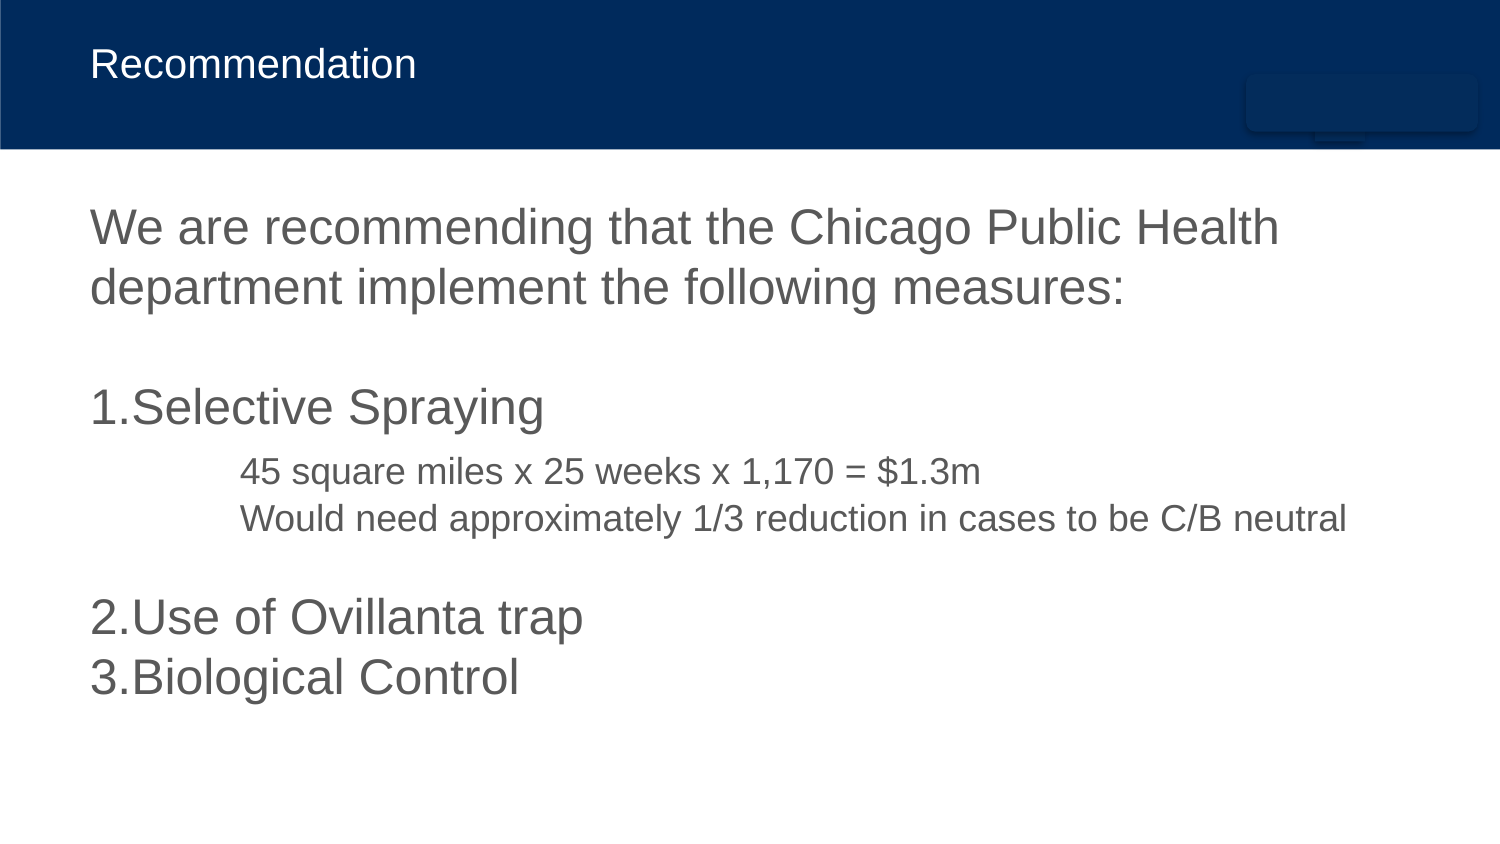

# Recommendation

We are recommending that the Chicago Public Health department implement the following measures:

1.Selective Spraying
	45 square miles x 25 weeks x 1,170 = $1.3m
	Would need approximately 1/3 reduction in cases to be C/B neutral

2.Use of Ovillanta trap
3.Biological Control